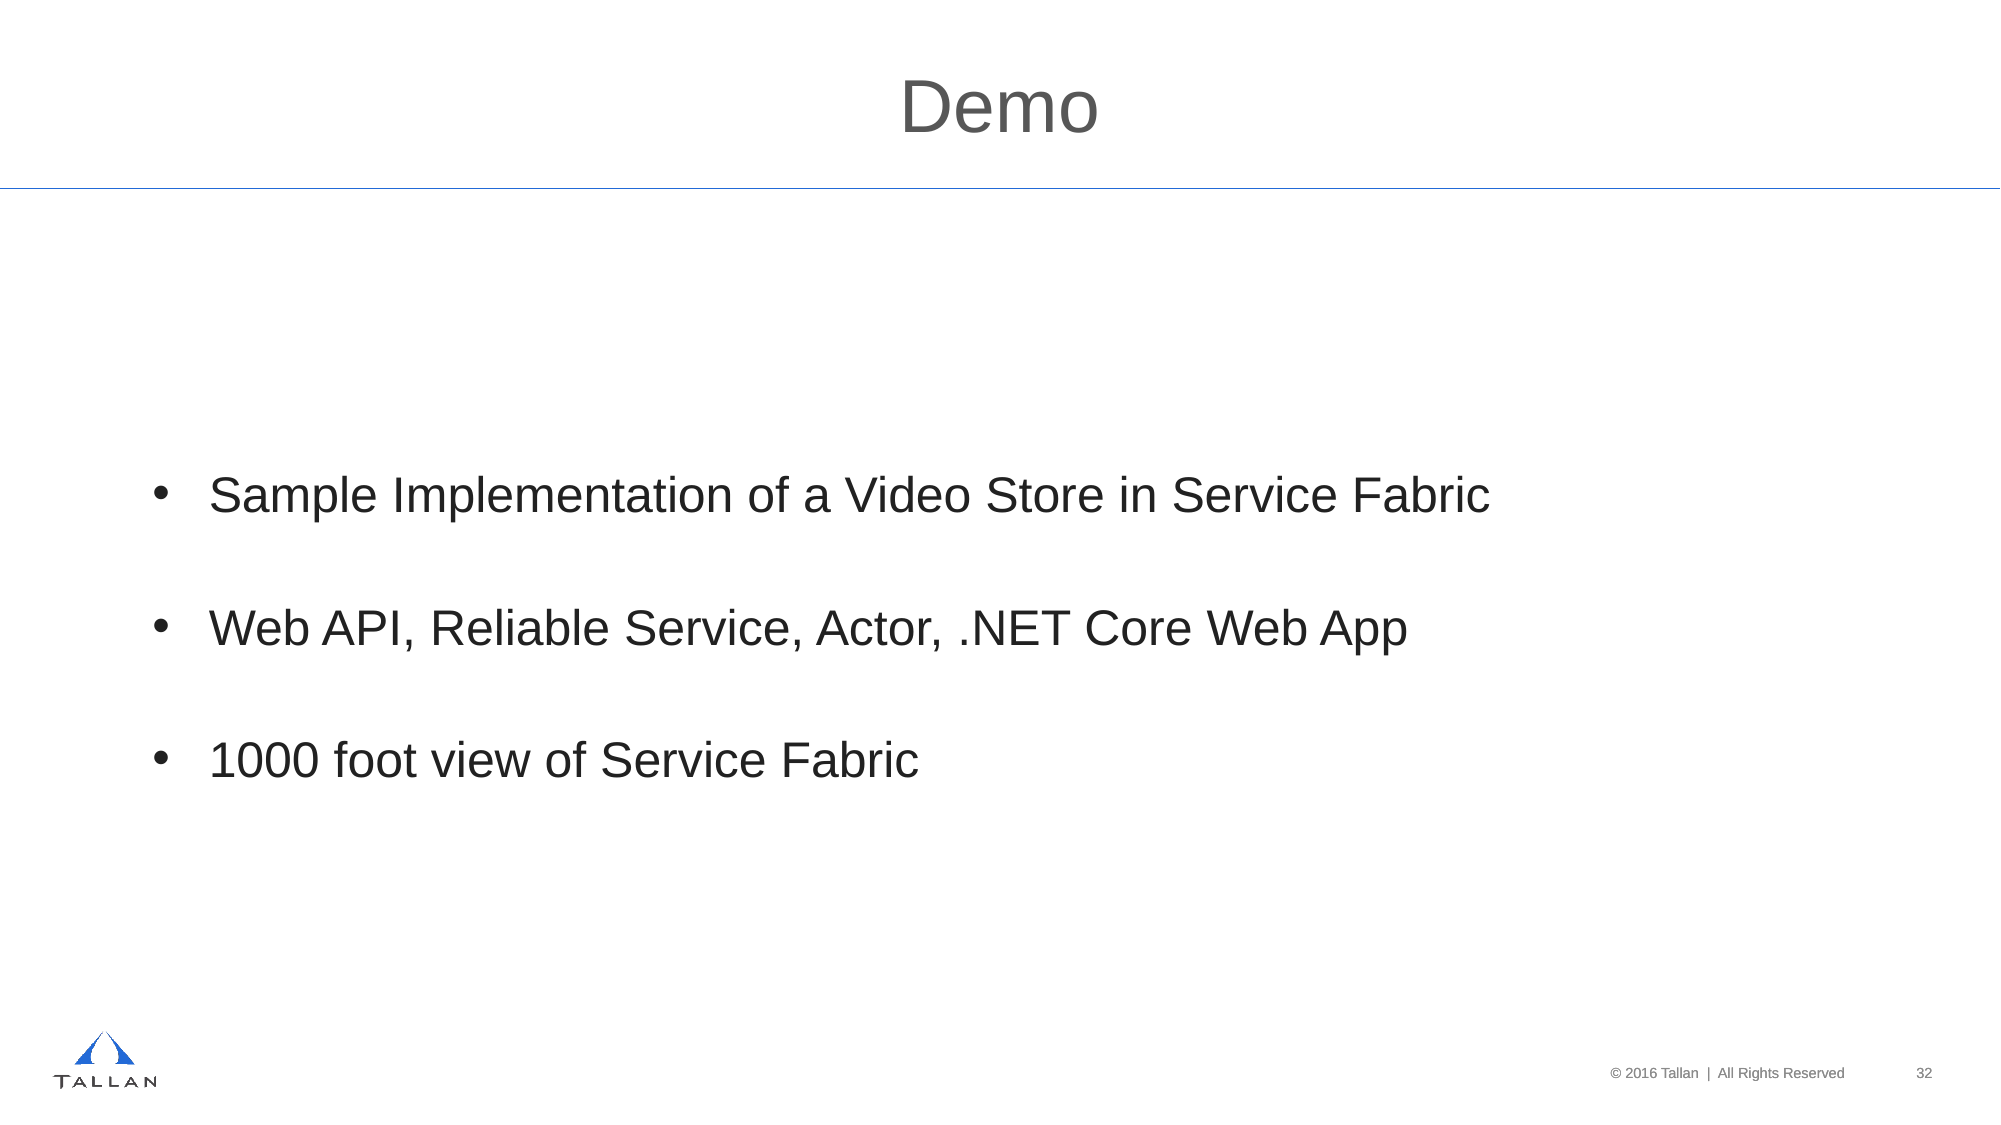

# Demo
Sample Implementation of a Video Store in Service Fabric
Web API, Reliable Service, Actor, .NET Core Web App
1000 foot view of Service Fabric